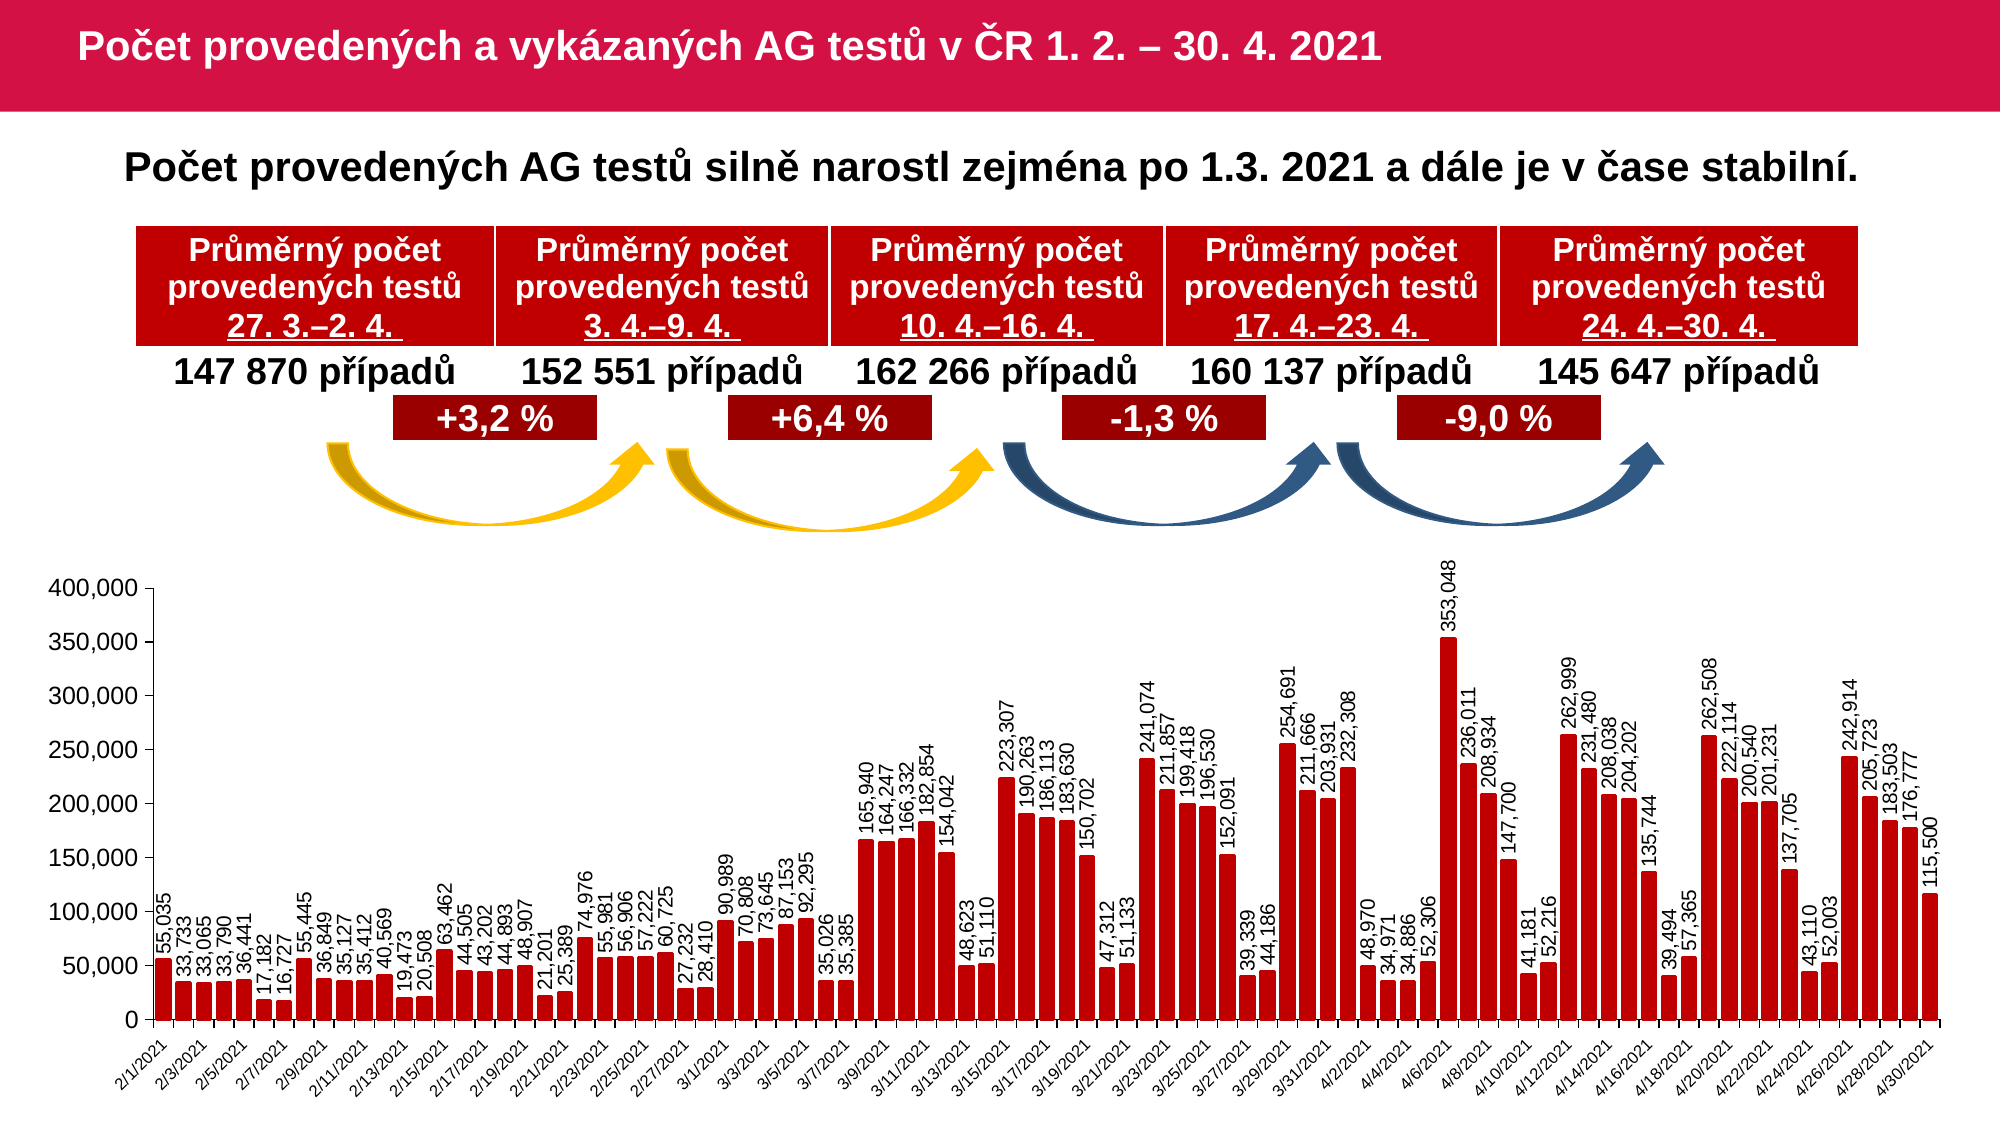

# Počet provedených a vykázaných AG testů v ČR 1. 2. – 30. 4. 2021
Počet provedených AG testů silně narostl zejména po 1.3. 2021 a dále je v čase stabilní.
| Průměrný počet provedených testů |  |  | Průměrný počet provedených testů |  |  | Průměrný počet provedených testů |  |  | Průměrný počet provedených testů |  |  | Průměrný počet provedených testů |  |  |
| --- | --- | --- | --- | --- | --- | --- | --- | --- | --- | --- | --- | --- | --- | --- |
| 27. 3.–2. 4. |  |  | 3. 4.–9. 4. |  |  | 10. 4.–16. 4. |  |  | 17. 4.–23. 4. |  |  | 24. 4.–30. 4. |  |  |
| 147 870 případů |  |  | 152 551 případů |  |  | 162 266 případů |  |  | 160 137 případů |  |  | 145 647 případů |  |  |
|  |  | +3,2 % |  |  | +6,4 % |  |  | -1,3 % |  |  | -9,0 % |  |  |  |

### Chart

| Category |  |
|---|---|
| 44228 | 55035.0 |
| 44229 | 33733.0 |
| 44230 | 33065.0 |
| 44231 | 33790.0 |
| 44232 | 36441.0 |
| 44233 | 17182.0 |
| 44234 | 16727.0 |
| 44235 | 55445.0 |
| 44236 | 36849.0 |
| 44237 | 35127.0 |
| 44238 | 35412.0 |
| 44239 | 40569.0 |
| 44240 | 19473.0 |
| 44241 | 20508.0 |
| 44242 | 63462.0 |
| 44243 | 44505.0 |
| 44244 | 43202.0 |
| 44245 | 44893.0 |
| 44246 | 48907.0 |
| 44247 | 21201.0 |
| 44248 | 25389.0 |
| 44249 | 74976.0 |
| 44250 | 55981.0 |
| 44251 | 56906.0 |
| 44252 | 57222.0 |
| 44253 | 60725.0 |
| 44254 | 27232.0 |
| 44255 | 28410.0 |
| 44256 | 90989.0 |
| 44257 | 70808.0 |
| 44258 | 73645.0 |
| 44259 | 87153.0 |
| 44260 | 92295.0 |
| 44261 | 35026.0 |
| 44262 | 35385.0 |
| 44263 | 165940.0 |
| 44264 | 164247.0 |
| 44265 | 166332.0 |
| 44266 | 182854.0 |
| 44267 | 154042.0 |
| 44268 | 48623.0 |
| 44269 | 51110.0 |
| 44270 | 223307.0 |
| 44271 | 190263.0 |
| 44272 | 186113.0 |
| 44273 | 183630.0 |
| 44274 | 150702.0 |
| 44275 | 47312.0 |
| 44276 | 51133.0 |
| 44277 | 241074.0 |
| 44278 | 211857.0 |
| 44279 | 199418.0 |
| 44280 | 196530.0 |
| 44281 | 152091.0 |
| 44282 | 39339.0 |
| 44283 | 44186.0 |
| 44284 | 254691.0 |
| 44285 | 211666.0 |
| 44286 | 203931.0 |
| 44287 | 232308.0 |
| 44288 | 48970.0 |
| 44289 | 34971.0 |
| 44290 | 34886.0 |
| 44291 | 52306.0 |
| 44292 | 353048.0 |
| 44293 | 236011.0 |
| 44294 | 208934.0 |
| 44295 | 147700.0 |
| 44296 | 41181.0 |
| 44297 | 52216.0 |
| 44298 | 262999.0 |
| 44299 | 231480.0 |
| 44300 | 208038.0 |
| 44301 | 204202.0 |
| 44302 | 135744.0 |
| 44303 | 39494.0 |
| 44304 | 57365.0 |
| 44305 | 262508.0 |
| 44306 | 222114.0 |
| 44307 | 200540.0 |
| 44308 | 201231.0 |
| 44309 | 137705.0 |
| 44310 | 43110.0 |
| 44311 | 52003.0 |
| 44312 | 242914.0 |
| 44313 | 205723.0 |
| 44314 | 183503.0 |
| 44315 | 176777.0 |
| 44316 | 115500.0 |